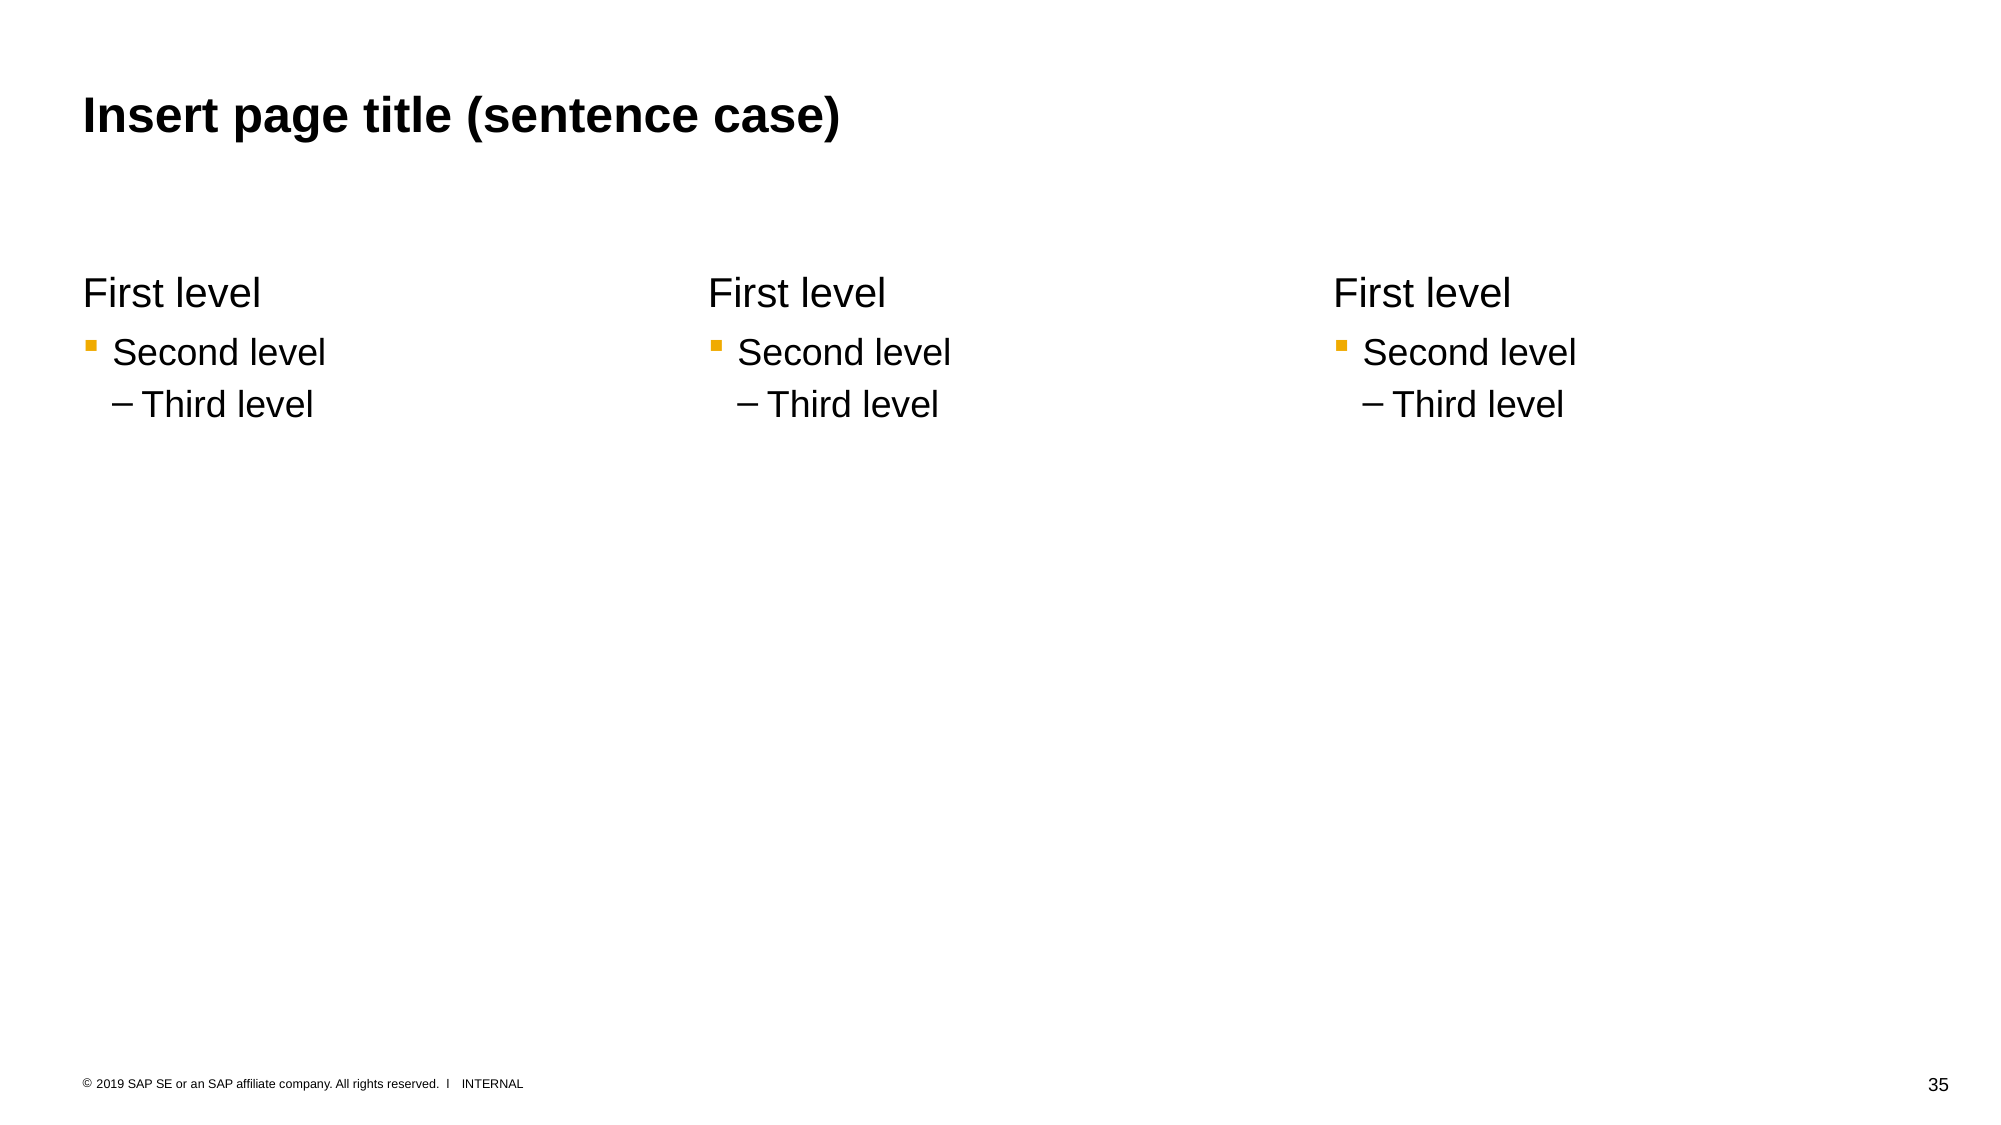

# Insert page title (sentence case)
First level
Second level
Third level
First level
Second level
Third level
First level
Second level
Third level